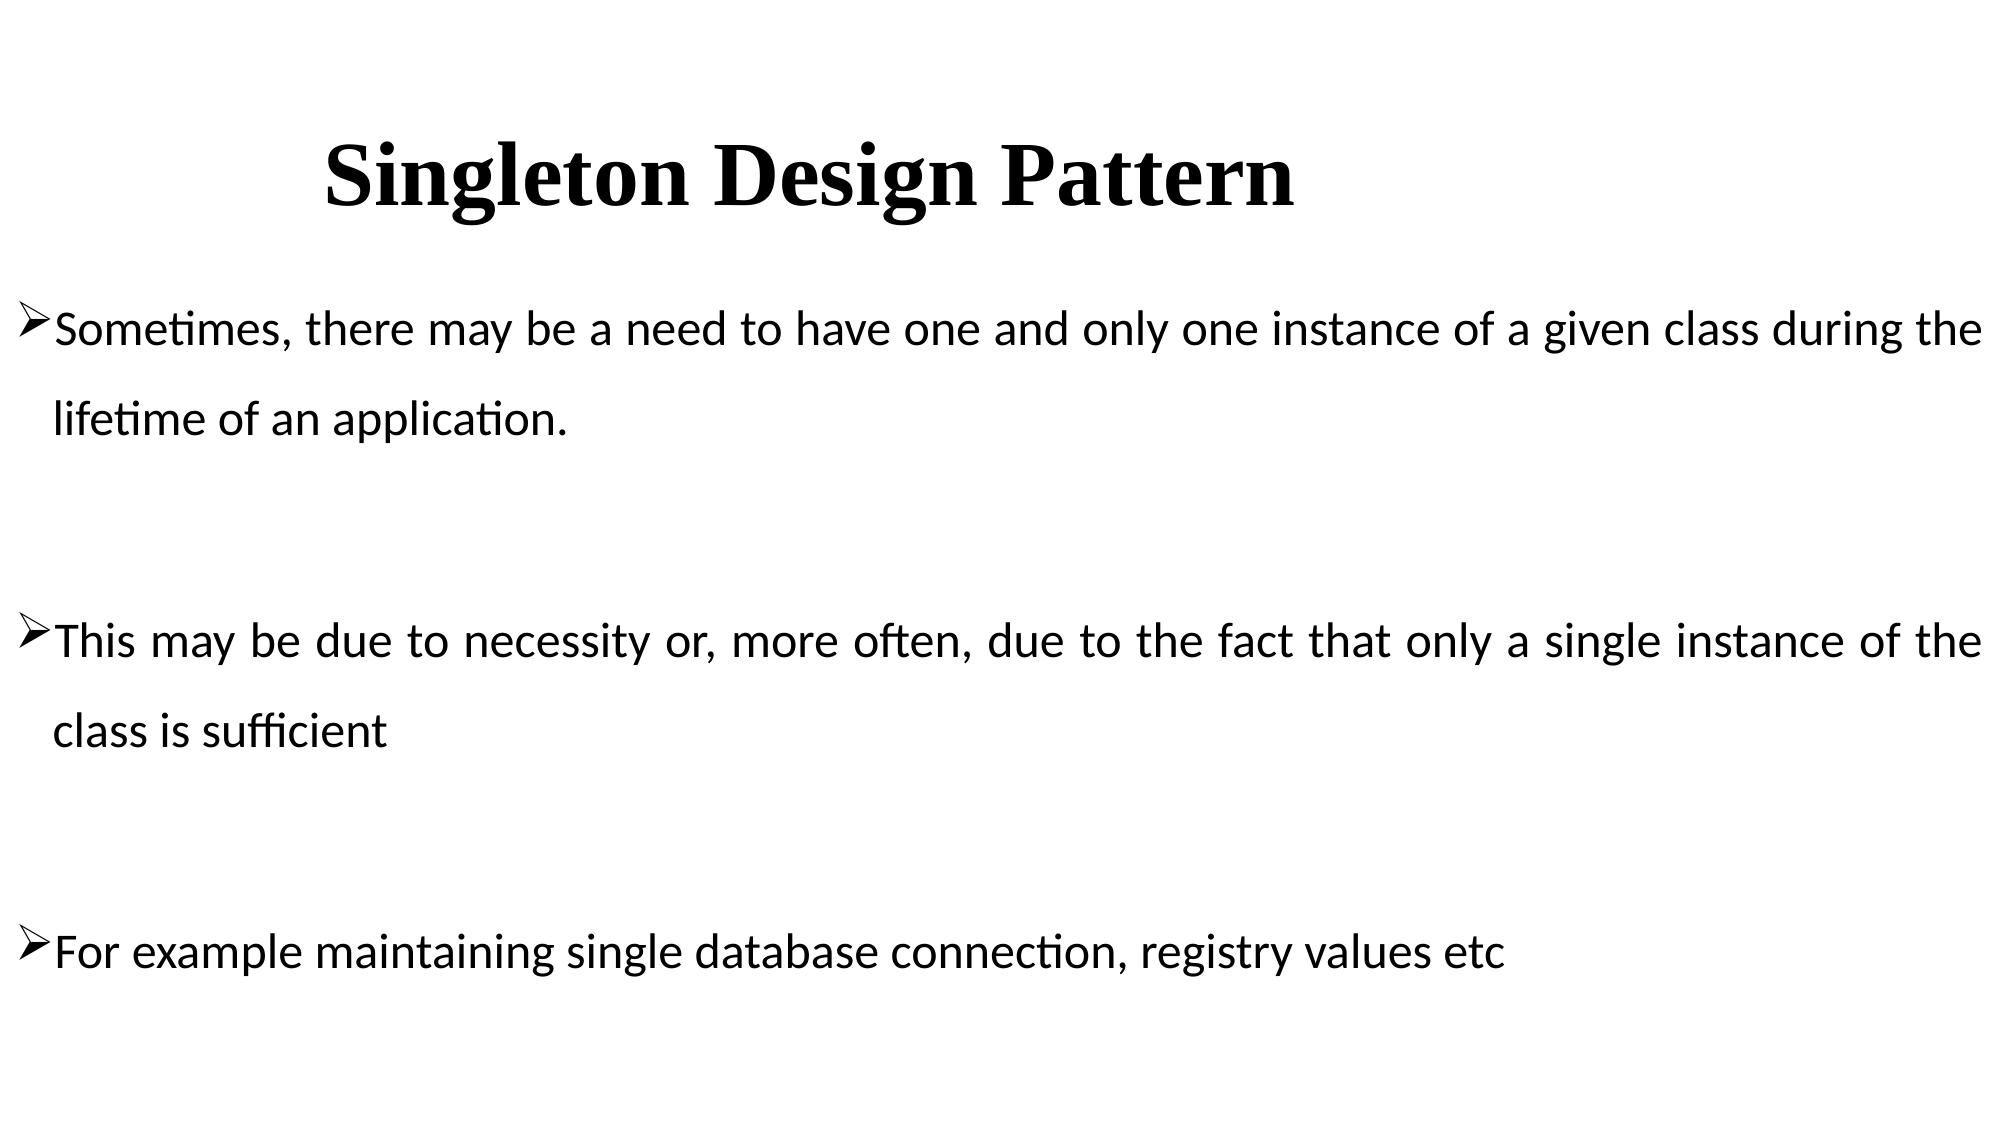

# Singleton Design Pattern
Sometimes, there may be a need to have one and only one instance of a given class during the lifetime of an application.

This may be due to necessity or, more often, due to the fact that only a single instance of the class is sufficient

For example maintaining single database connection, registry values etc
24